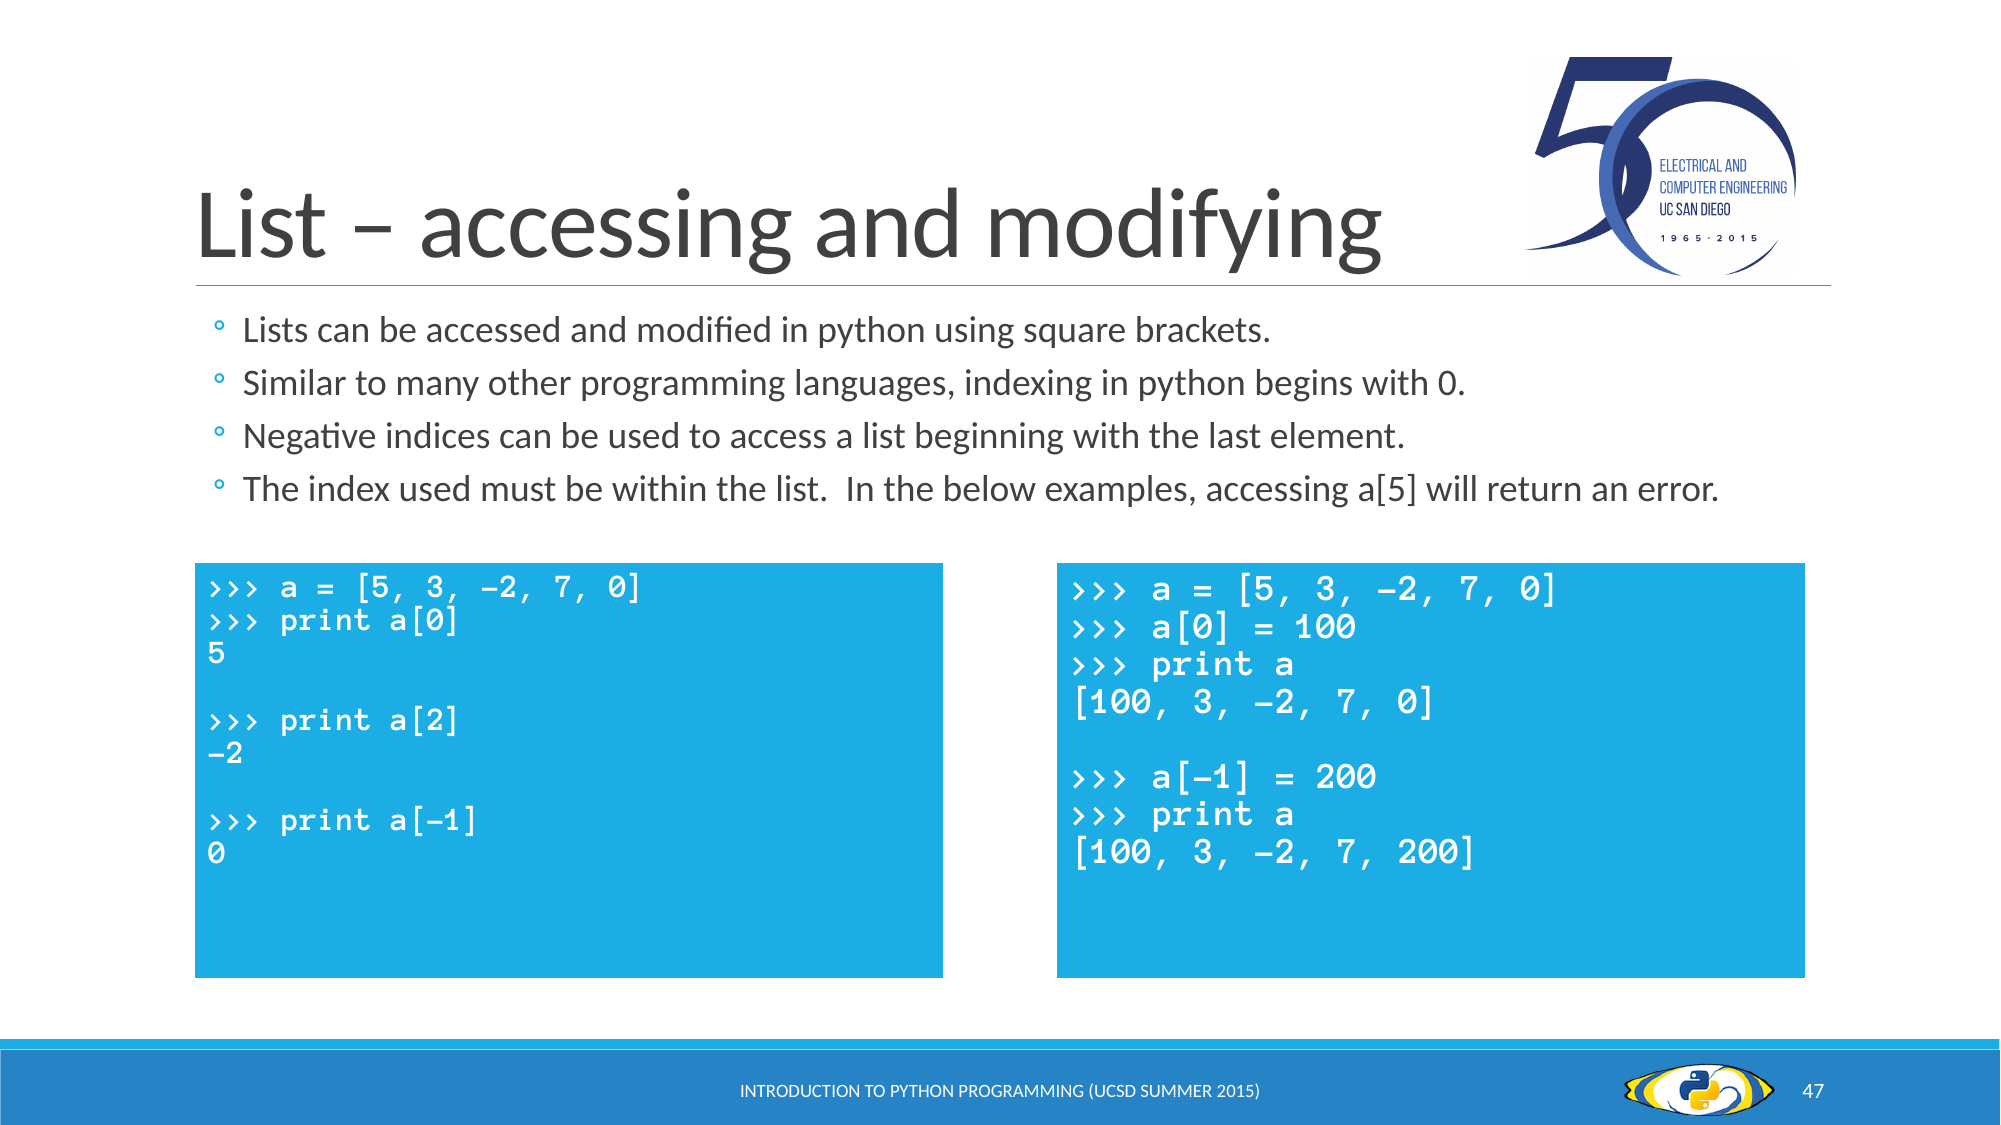

# List – accessing and modifying
Lists can be accessed and modified in python using square brackets.
Similar to many other programming languages, indexing in python begins with 0.
Negative indices can be used to access a list beginning with the last element.
The index used must be within the list.  In the below examples, accessing a[5] will return an error.
| >>> a = [5, 3, -2, 7, 0] >>> print a[0] 5 >>> print a[2] -2 >>> print a[-1] 0 |
| --- |
| >>> a = [5, 3, -2, 7, 0] >>> a[0] = 100 >>> print a [100, 3, -2, 7, 0] >>> a[-1] = 200 >>> print a [100, 3, -2, 7, 200] |
| --- |
Introduction to Python Programming (UCSD Summer 2015)
47